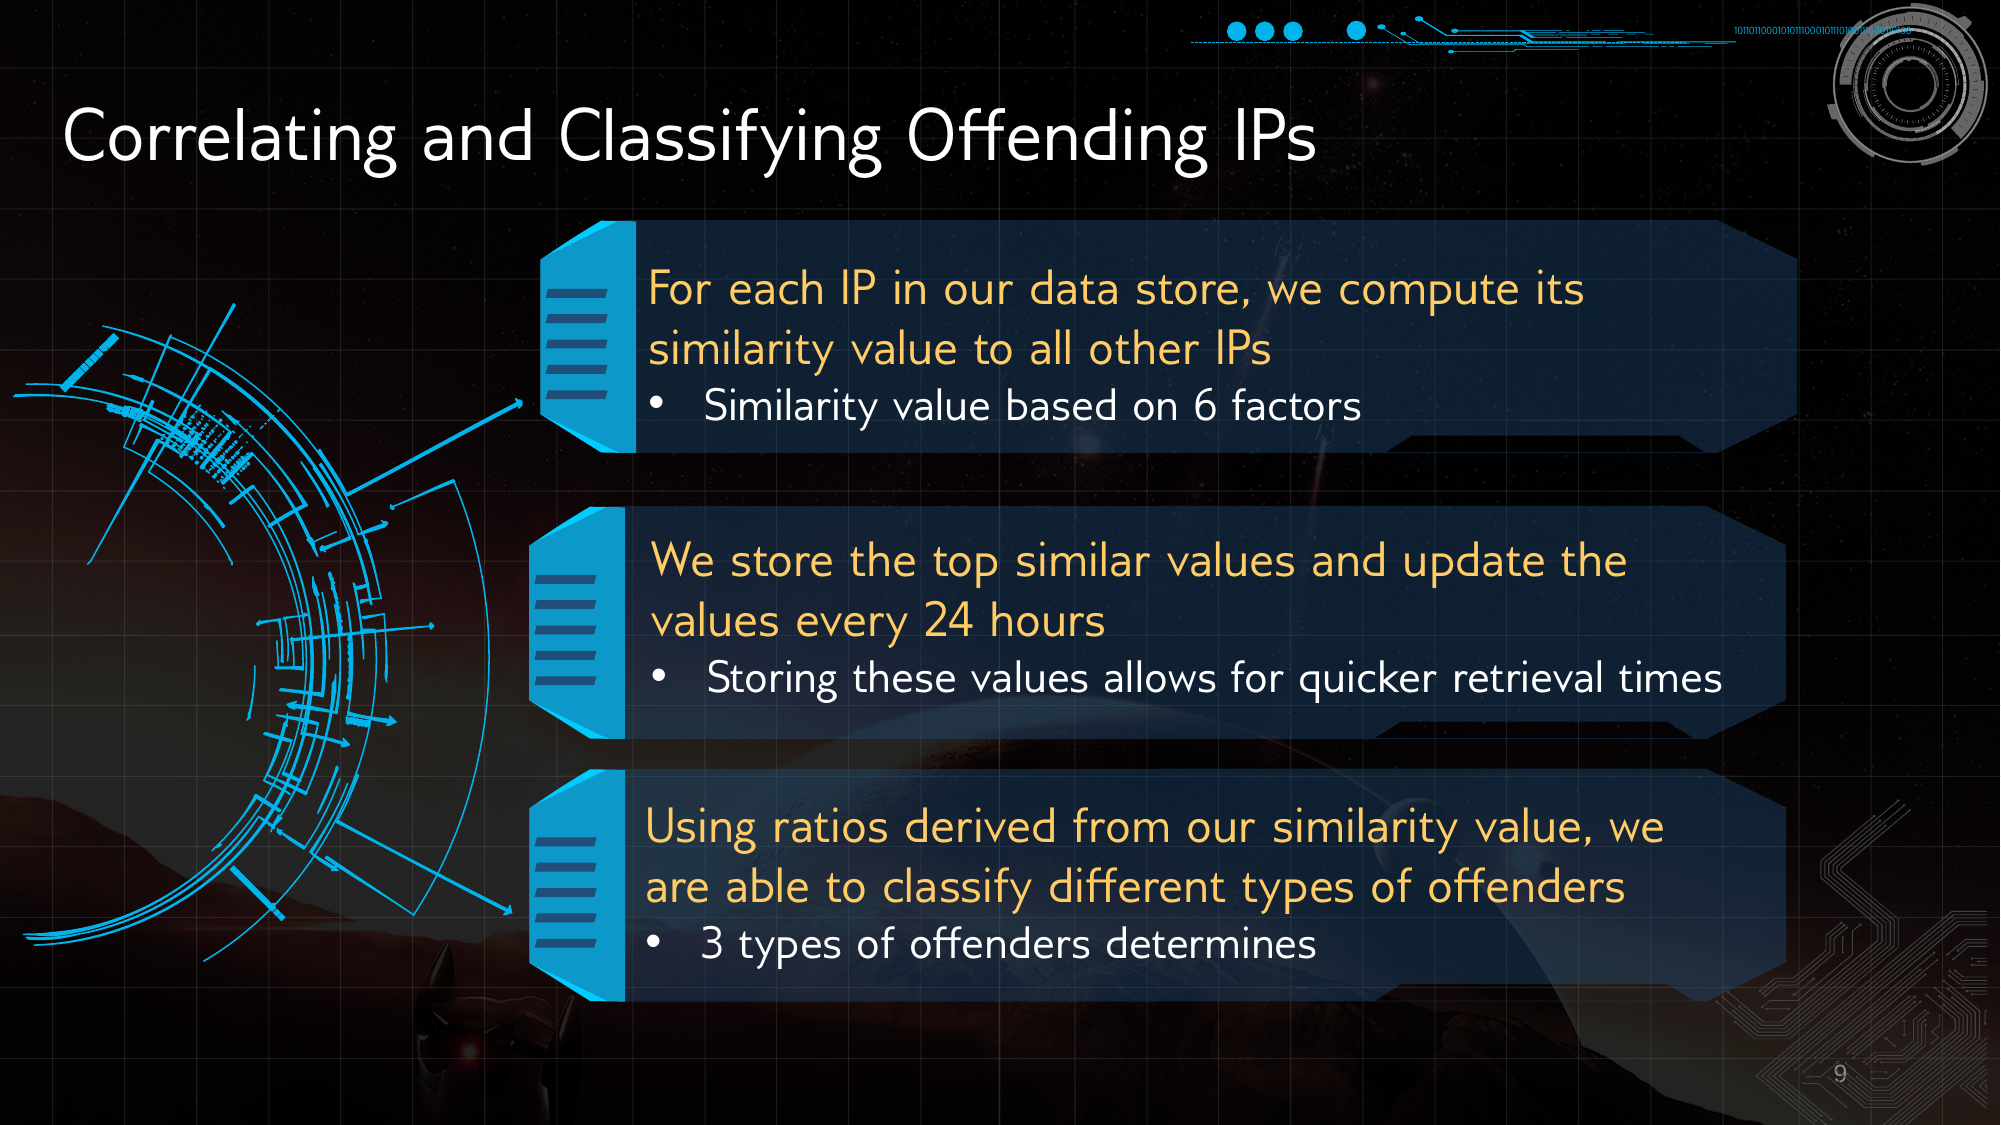

10110110001010111000101110100111000110100
Correlating and Classifying Offending IPs

For each IP in our data store, we compute its similarity value to all other IPs
Similarity value based on 6 factors

We store the top similar values and update the values every 24 hours
Storing these values allows for quicker retrieval times

Using ratios derived from our similarity value, we are able to classify different types of offenders
3 types of offenders determines

9